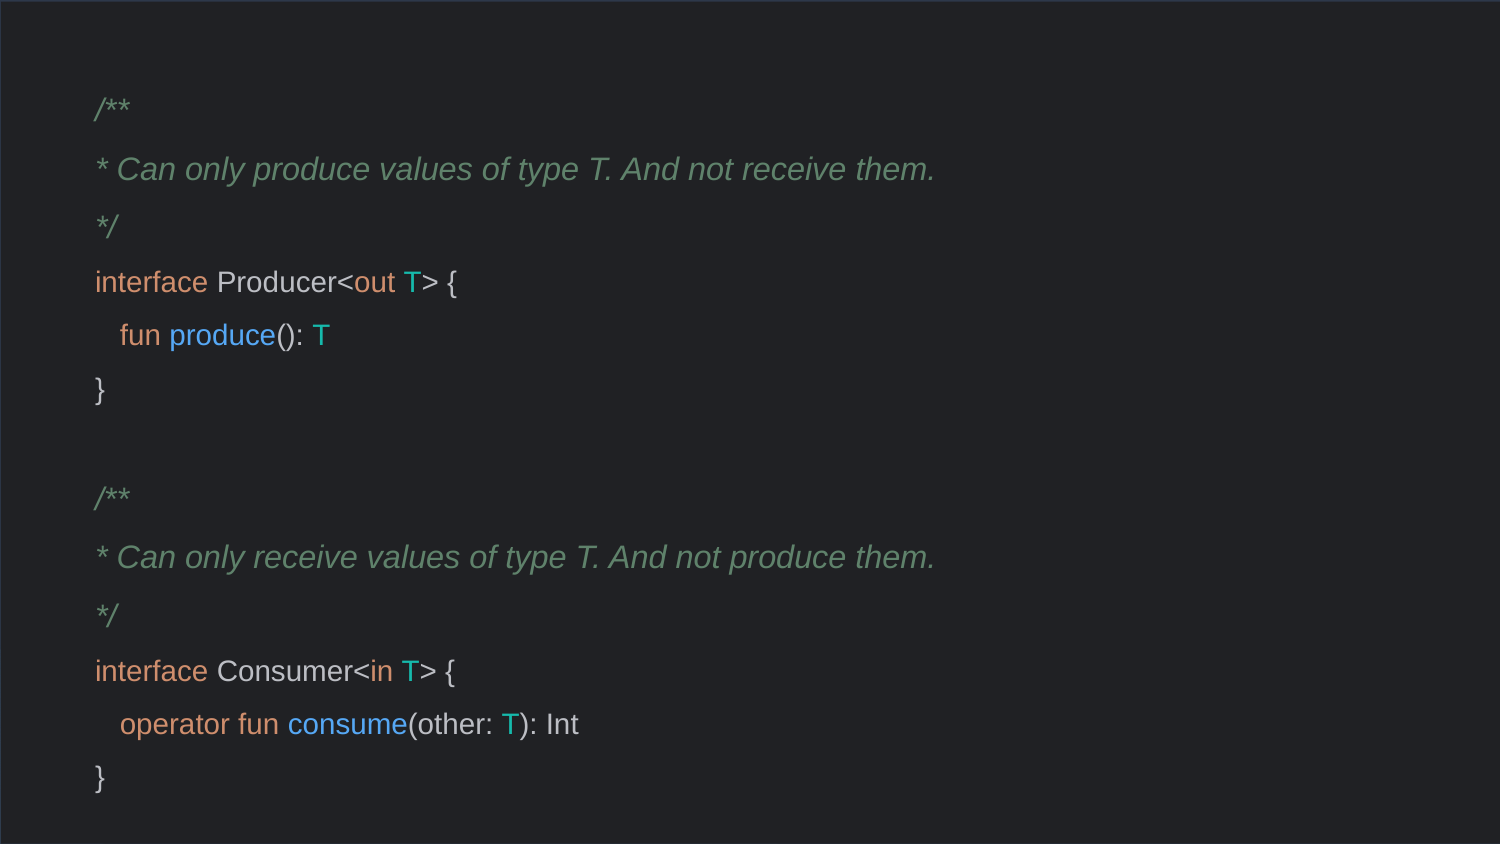

/**
* Can only produce values of type T. And not receive them.
*/
interface Producer<out T> {
   fun produce(): T
}

/**
* Can only receive values of type T. And not produce them.
*/
interface Consumer<in T> {
   operator fun consume(other: T): Int
}